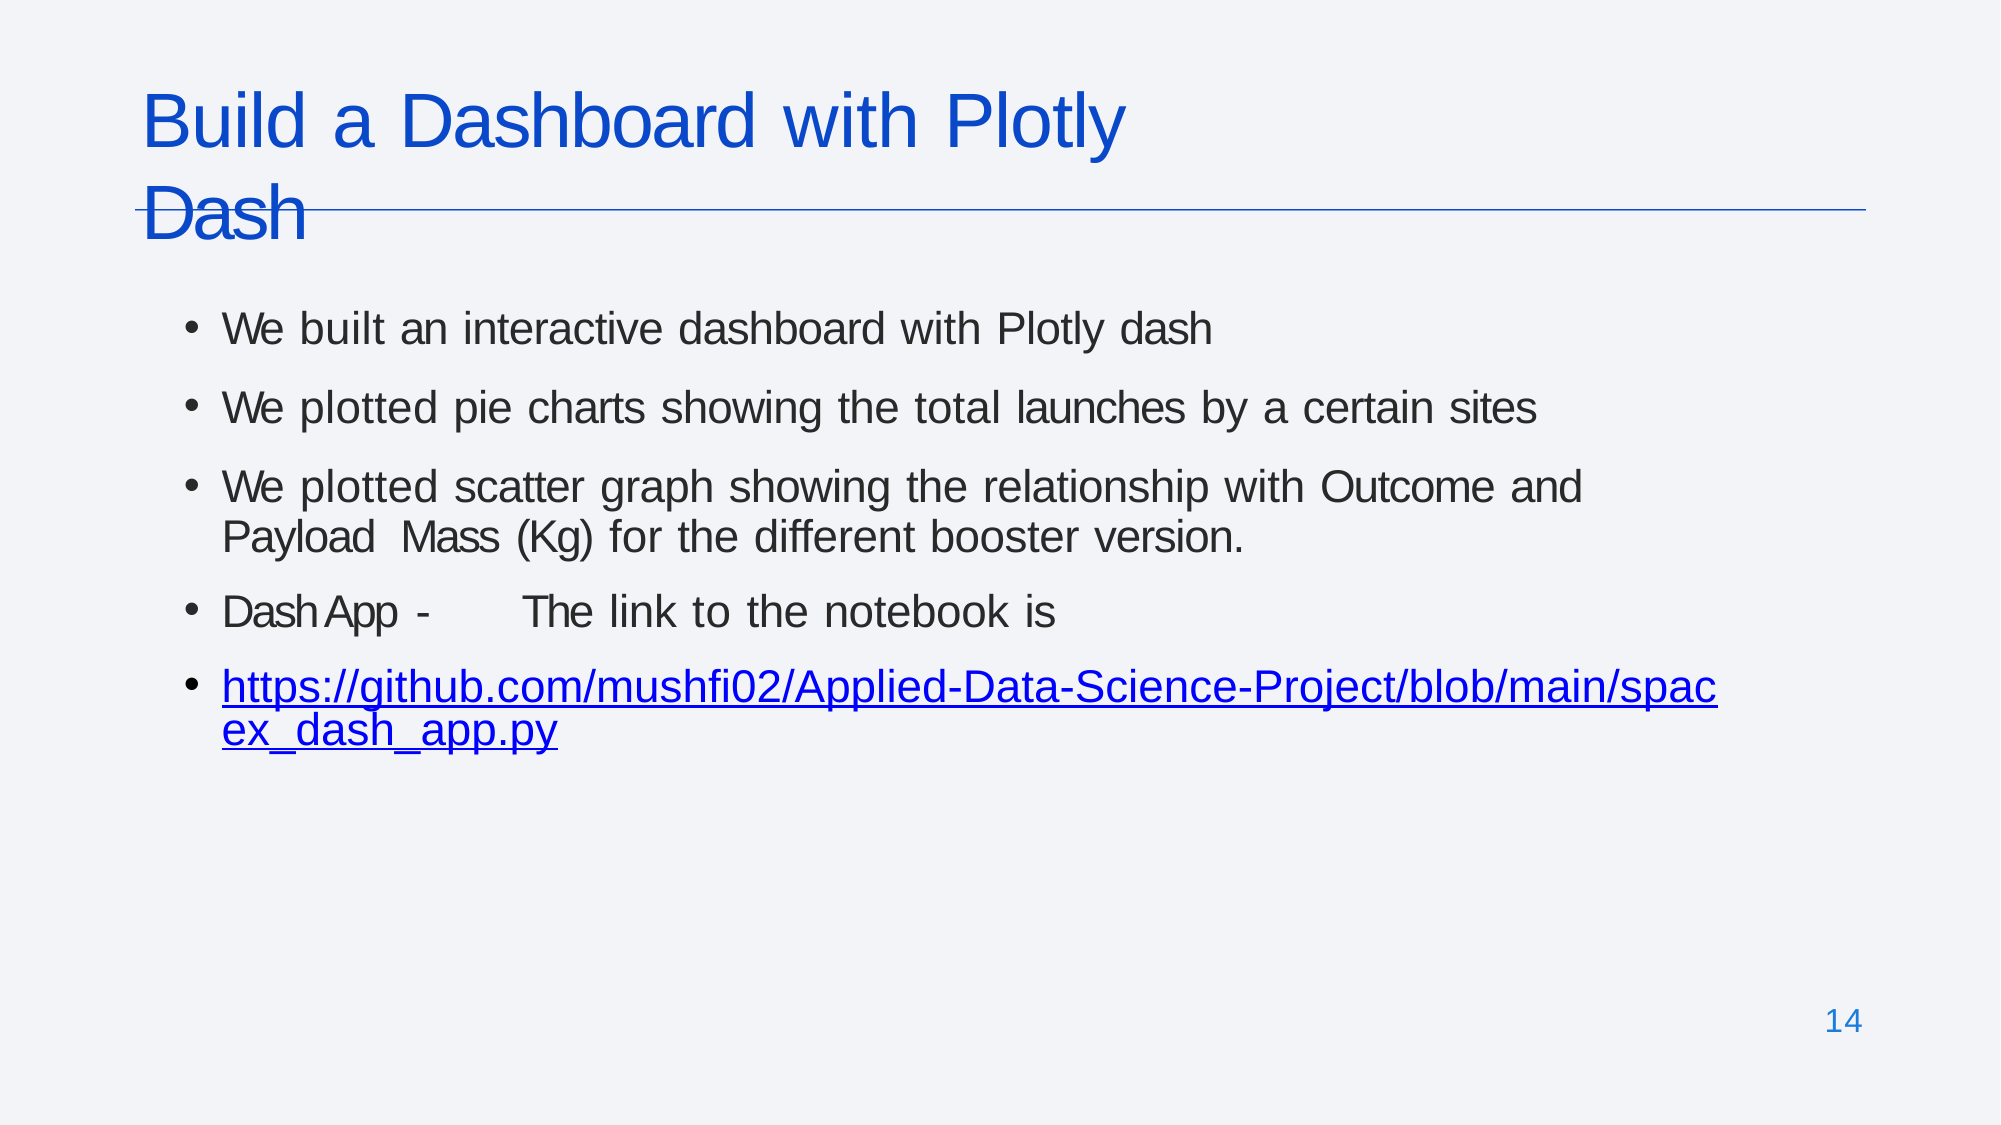

# Build a Dashboard with Plotly Dash
We built an interactive dashboard with Plotly dash
We plotted pie charts showing the total launches by a certain sites
We plotted scatter graph showing the relationship with Outcome and Payload  Mass (Kg) for the different booster version.
Dash App  -	The link to the notebook is
https://github.com/mushfi02/Applied-Data-Science-Project/blob/main/spacex_dash_app.py
14